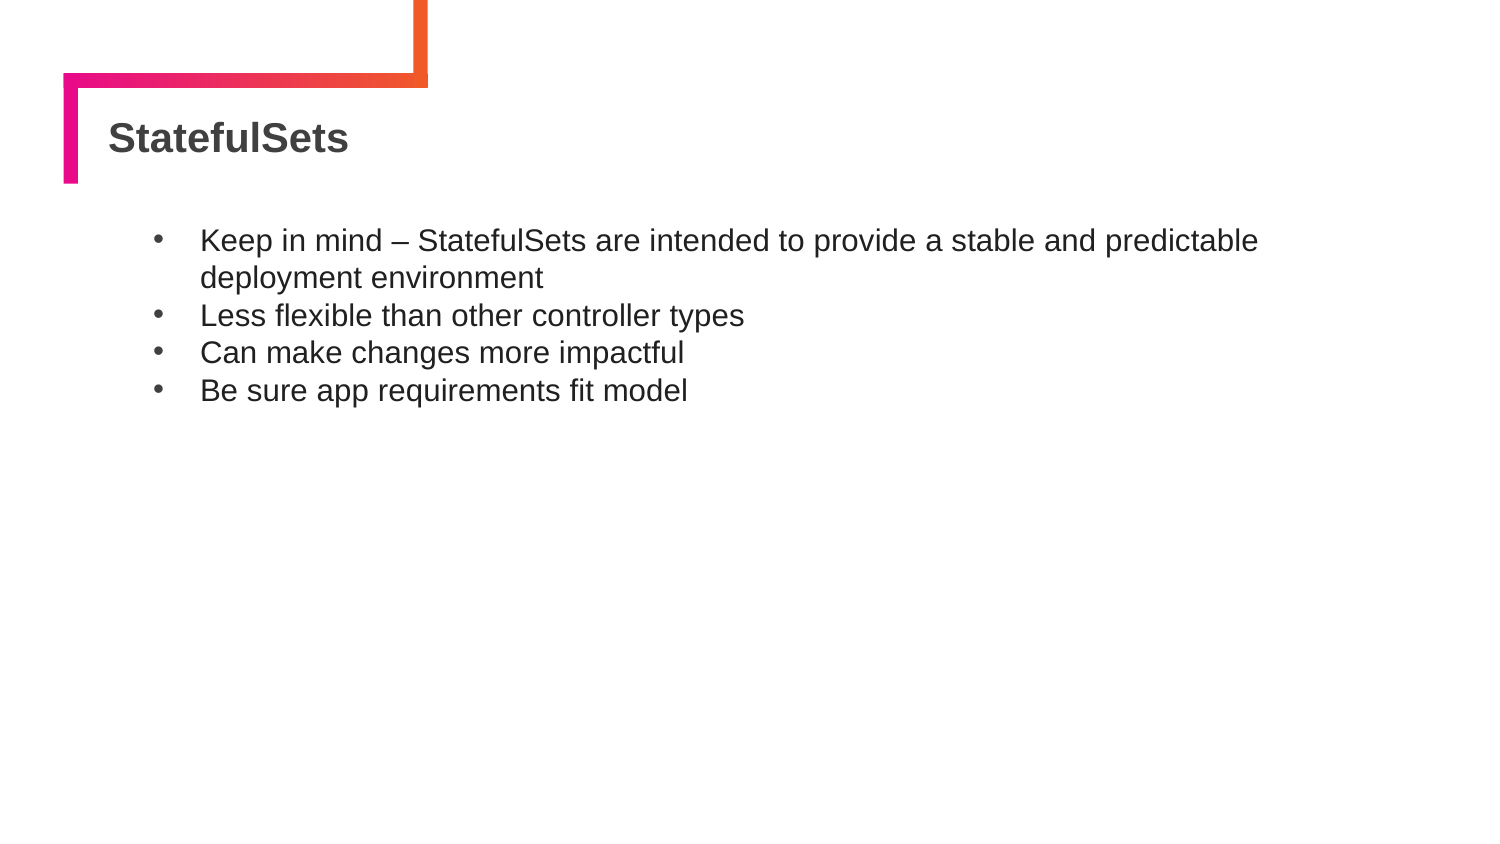

# StatefulSets
Keep in mind – StatefulSets are intended to provide a stable and predictable deployment environment
Less flexible than other controller types
Can make changes more impactful
Be sure app requirements fit model

155